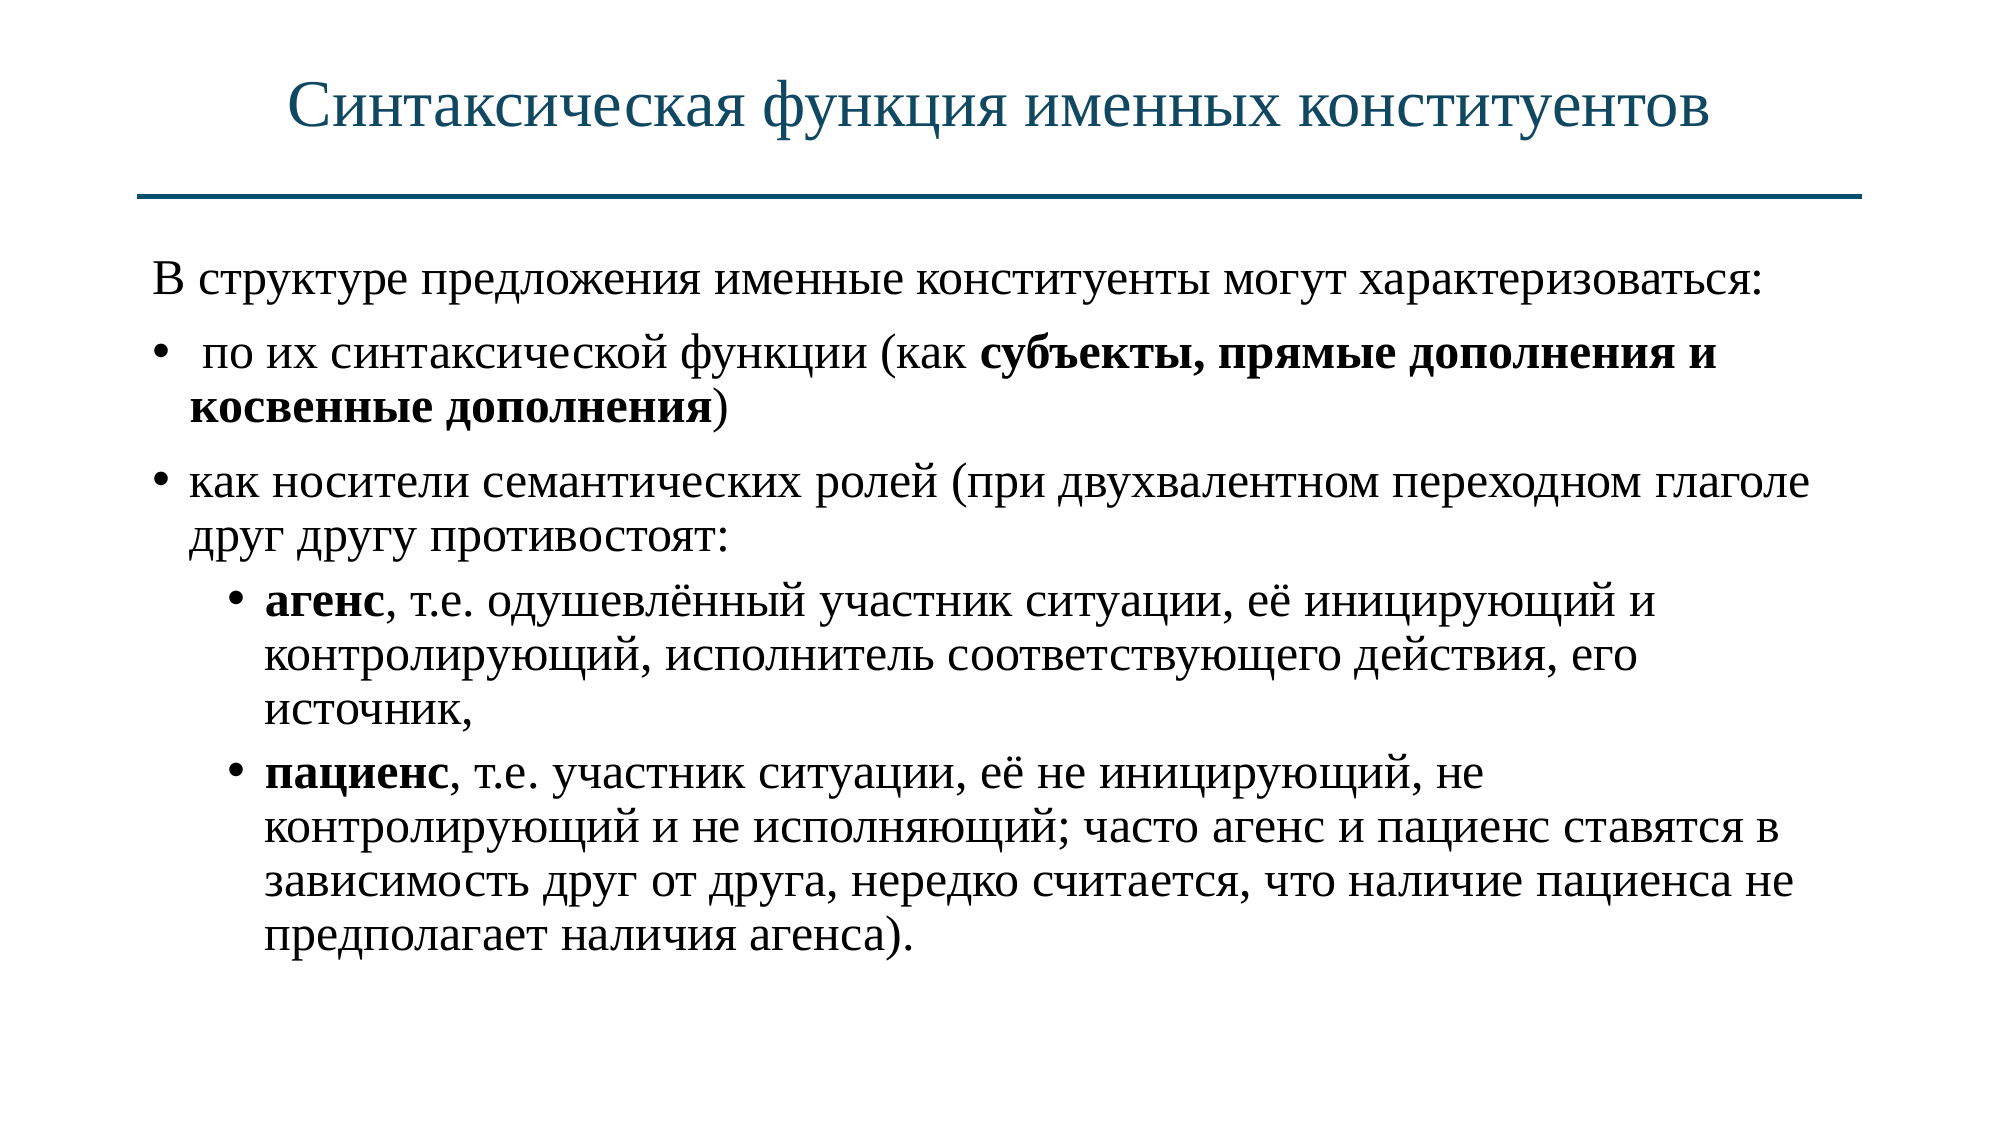

# Синтаксическая функция именных конституентов
В структуре предложения именные конституенты могут характеризоваться:
 по их синтаксической функции (как субъекты, прямые дополнения и косвенные дополнения)
как носители семантических ролей (при двухвалентном переходном глаголе друг другу противостоят:
агенс, т.е. одушевлённый участник ситуации, её иницирующий и контролирующий, исполнитель соответствующего действия, его источник,
пациенс, т.е. участник ситуации, её не иницирующий, не контролирующий и не исполняющий; часто агенс и пациенс ставятся в зависимость друг от друга, нередко считается, что наличие пациенса не предполагает наличия агенса).